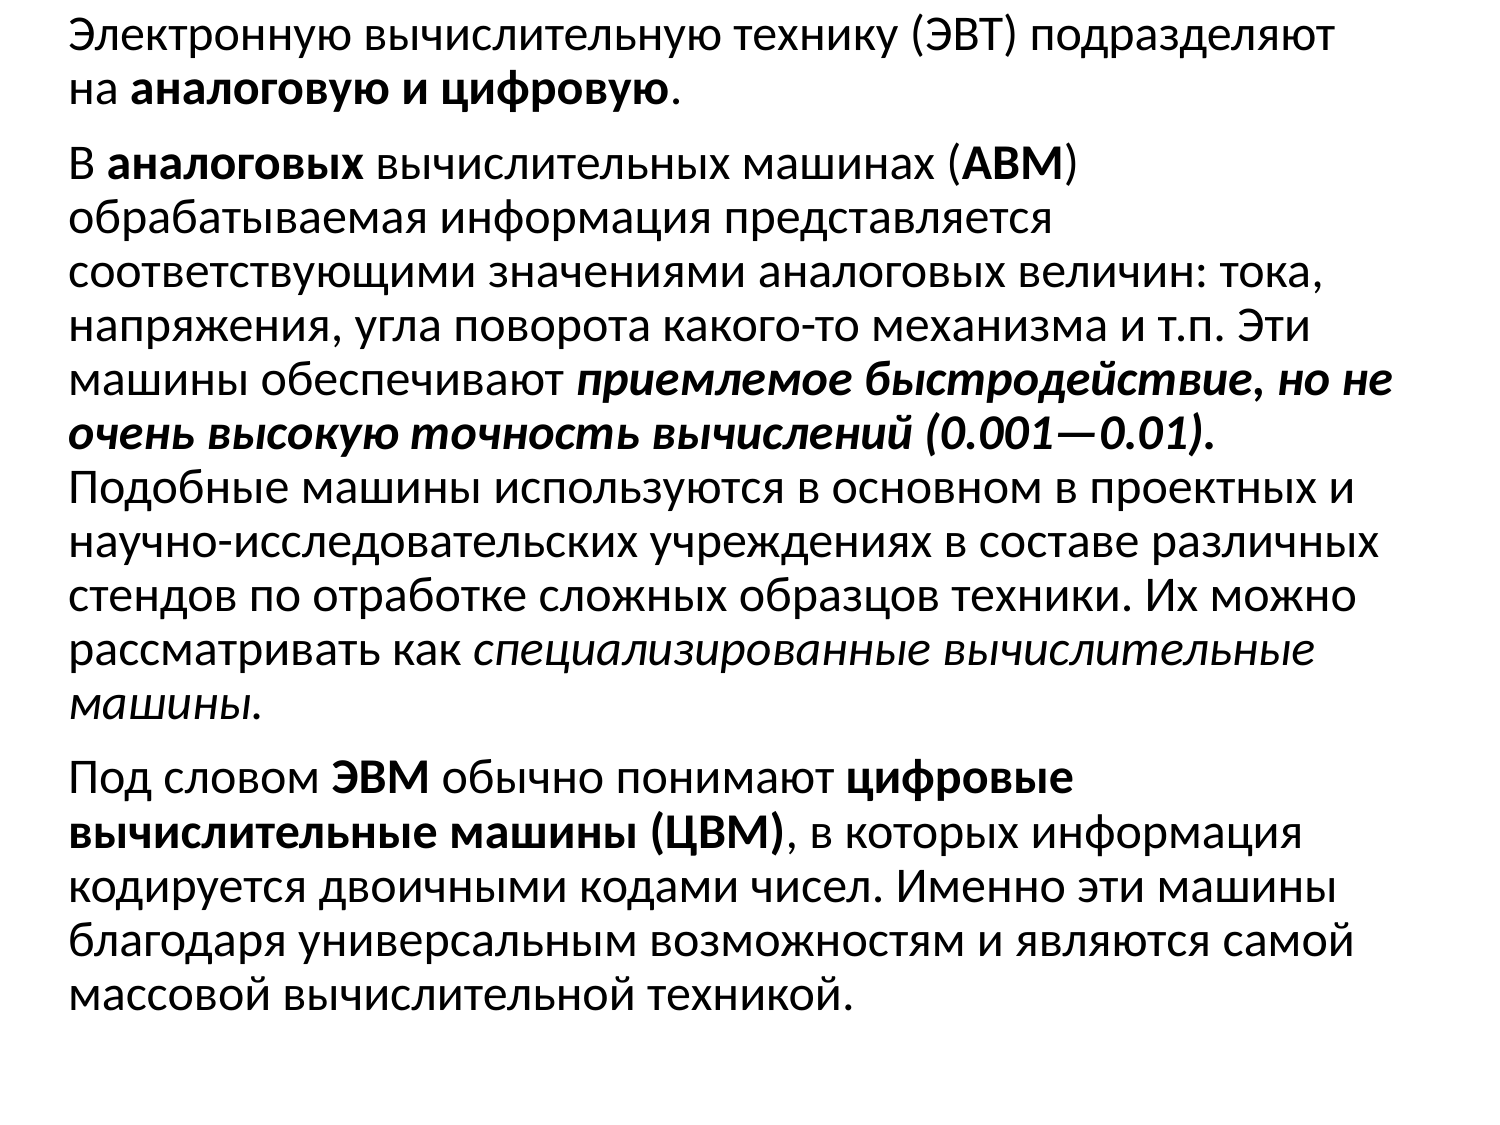

Электронную вычислительную технику (ЭВТ) подразделяют на аналоговую и цифровую.
В аналоговых вычислительных машинах (АВМ) обрабатываемая информация представляется соответствующими значениями аналоговых величин: тока, напряжения, угла поворота какого-то механизма и т.п. Эти машины обеспечивают приемлемое быстродействие, но не очень высокую точность вычислений (0.001—0.01). Подобные машины используются в основном в проектных и научно-исследовательских учреждениях в составе различных стендов по отработке сложных образцов техники. Их можно рассматривать как специализированные вычислительные машины.
Под словом ЭВМ обычно понимают цифровые вычислительные машины (ЦВМ), в которых информация кодируется двоичными кодами чисел. Именно эти машины благодаря универсальным возможностям и являются самой массовой вычислительной техникой.